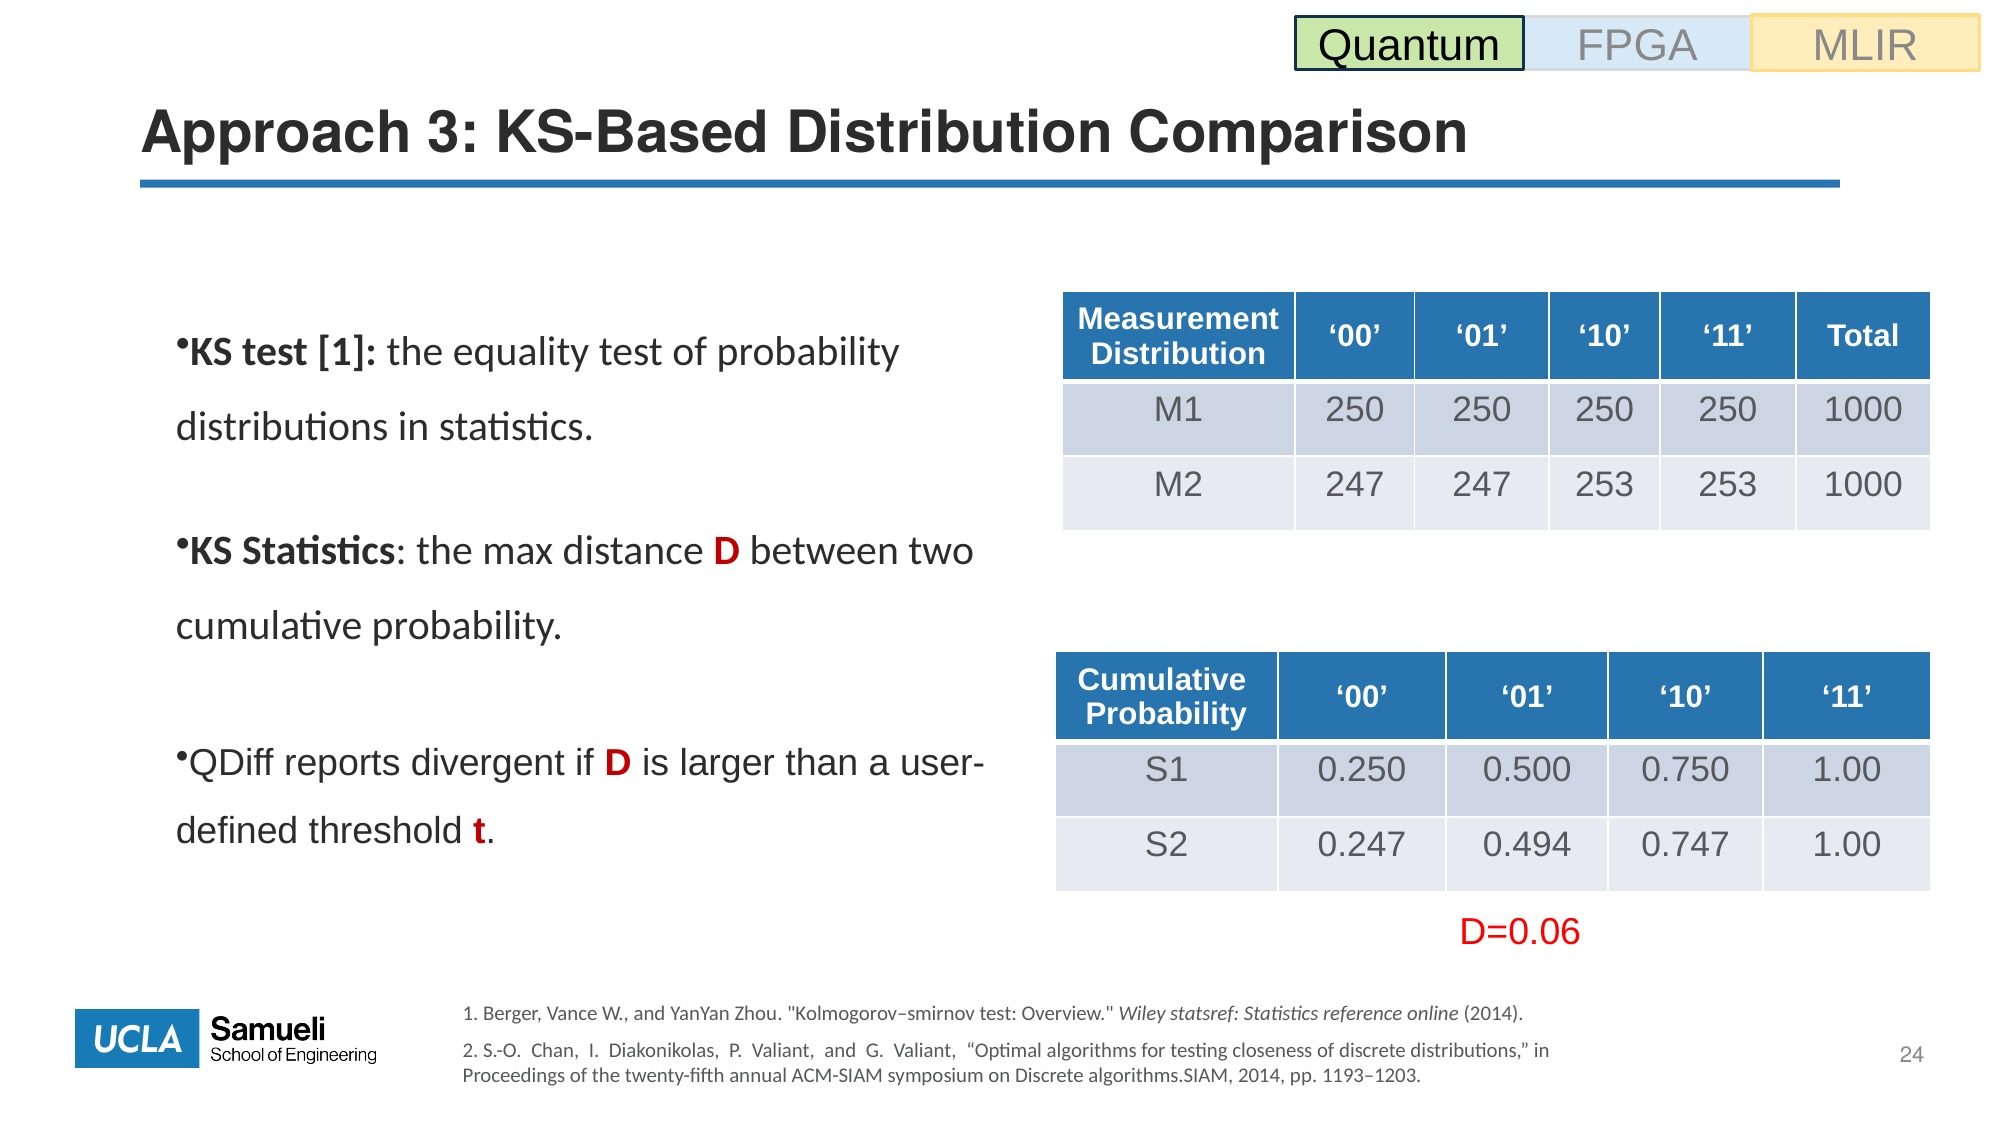

MLIR
Quantum
FPGA
# Approach 3: KS-Based Distribution Comparison
KS test [1]: the equality test of probability distributions in statistics.
KS Statistics: the max distance D between two cumulative probability.

QDiff reports divergent if D is larger than a user-defined threshold t.
| Measurement Distribution | ‘00’ | ‘01’ | ‘10’ | ‘11’ | Total |
| --- | --- | --- | --- | --- | --- |
| M1 | 250 | 250 | 250 | 250 | 1000 |
| M2 | 247 | 247 | 253 | 253 | 1000 |

| Cumulative  Probability | ‘00’ | ‘01’ | ‘10’ | ‘11’ |
| --- | --- | --- | --- | --- |
| S1 | 0.250 | 0.500 | 0.750 | 1.00 |
| S2 | 0.247 | 0.494 | 0.747 | 1.00 |
D=0.06
1. Berger, Vance W., and YanYan Zhou. "Kolmogorov–smirnov test: Overview." Wiley statsref: Statistics reference online (2014).
2. S.-O.  Chan,  I.  Diakonikolas,  P.  Valiant,  and  G.  Valiant,  “Optimal algorithms for testing closeness of discrete distributions,” in Proceedings of the twenty-fifth annual ACM-SIAM symposium on Discrete algorithms.SIAM, 2014, pp. 1193–1203.
24